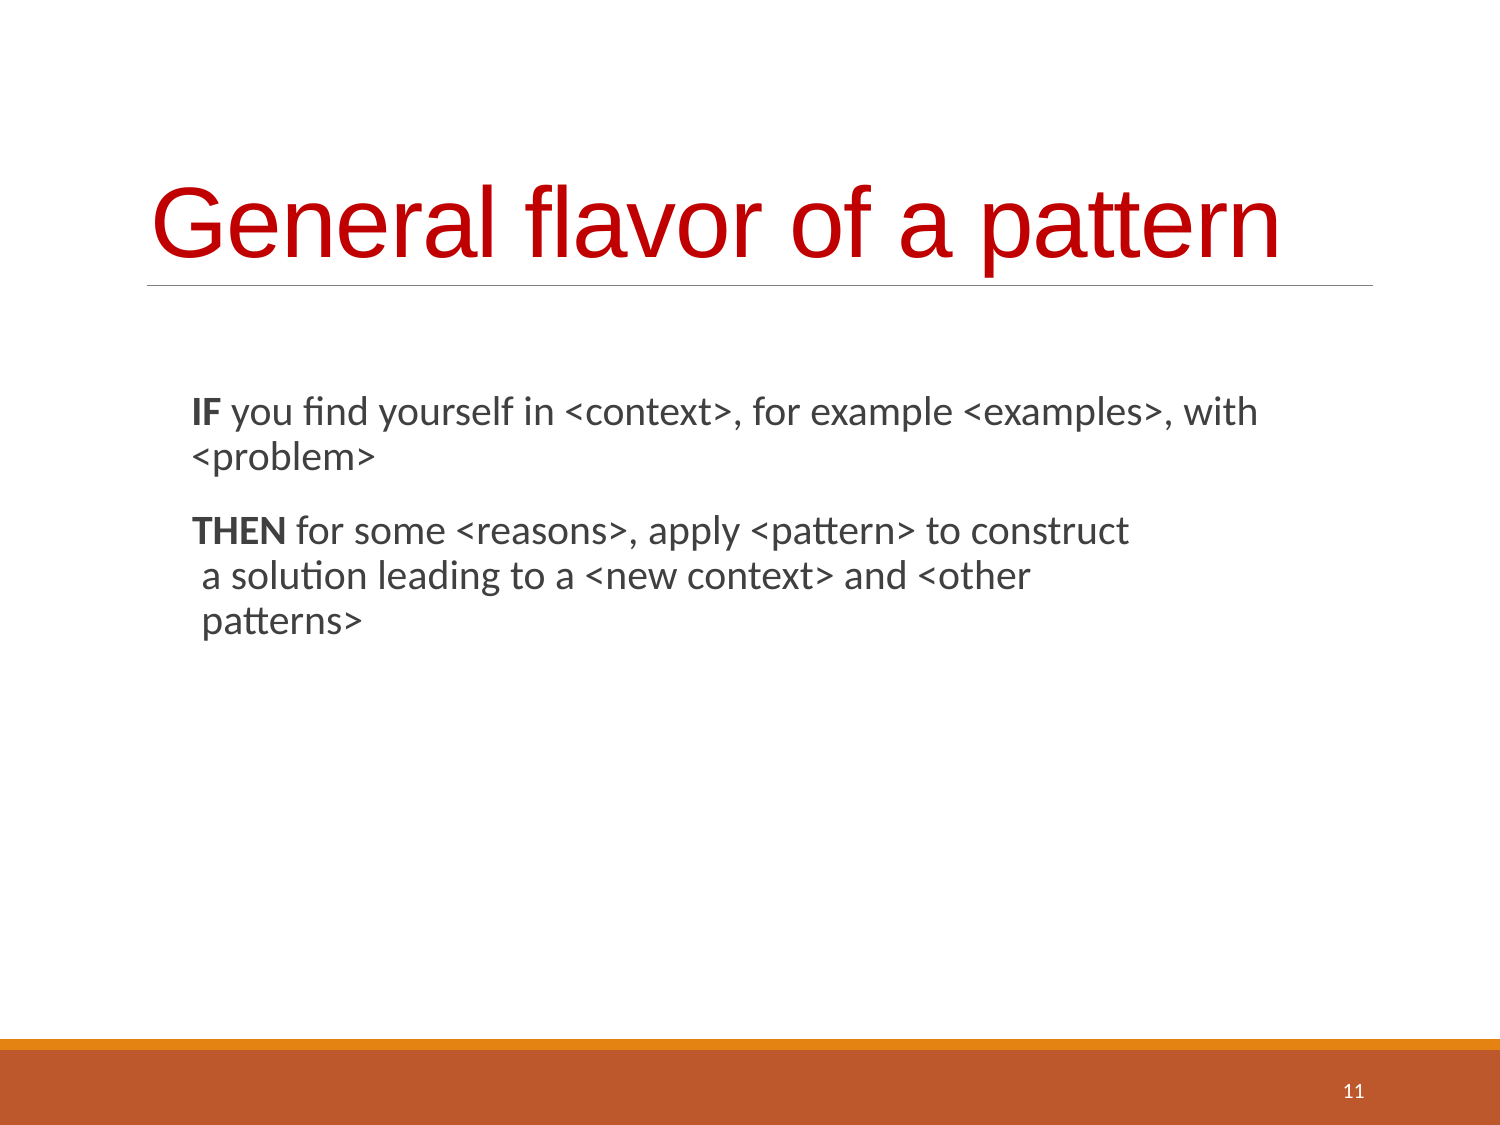

# General flavor of a pattern

IF you find yourself in <context>, for example <examples>, with <problem>
      THEN for some <reasons>, apply <pattern> to construct
       a solution leading to a <new context> and <other
       patterns>
11